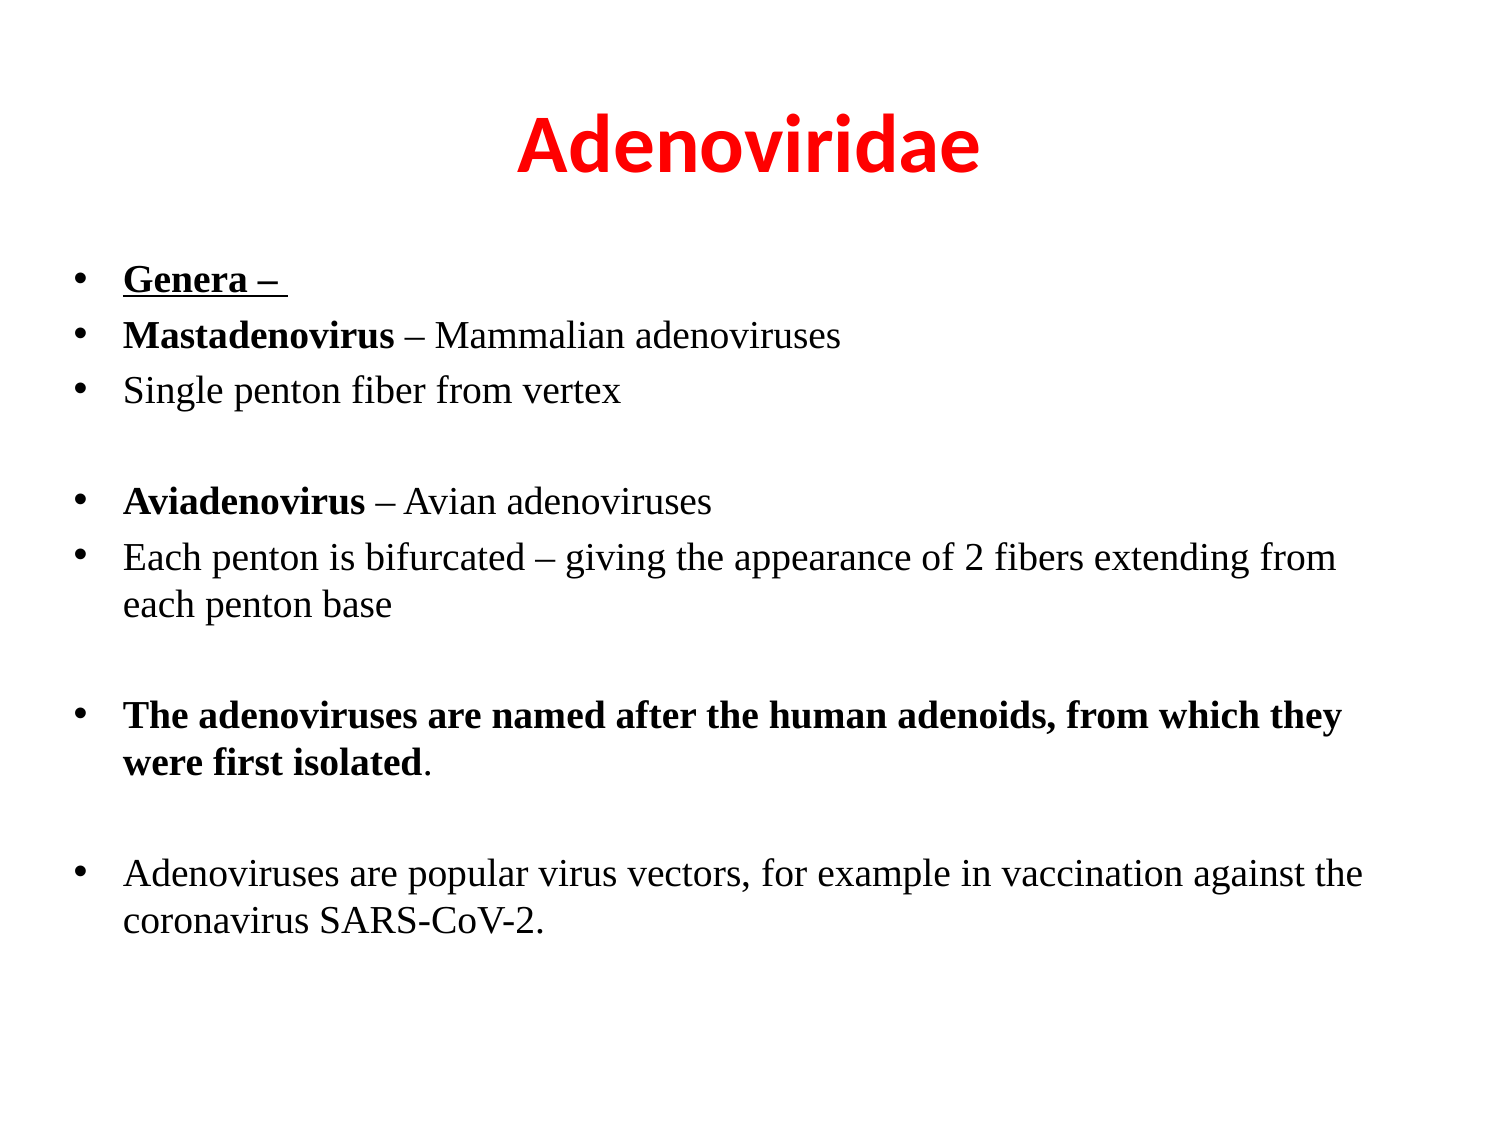

# Adenoviridae

Genera –
Mastadenovirus – Mammalian adenoviruses
Single penton fiber from vertex

Aviadenovirus – Avian adenoviruses
Each penton is bifurcated – giving the appearance of 2 fibers extending from each penton base

The adenoviruses are named after the human adenoids, from which they were first isolated.

Adenoviruses are popular virus vectors, for example in vaccination against the coronavirus SARS-CoV-2.